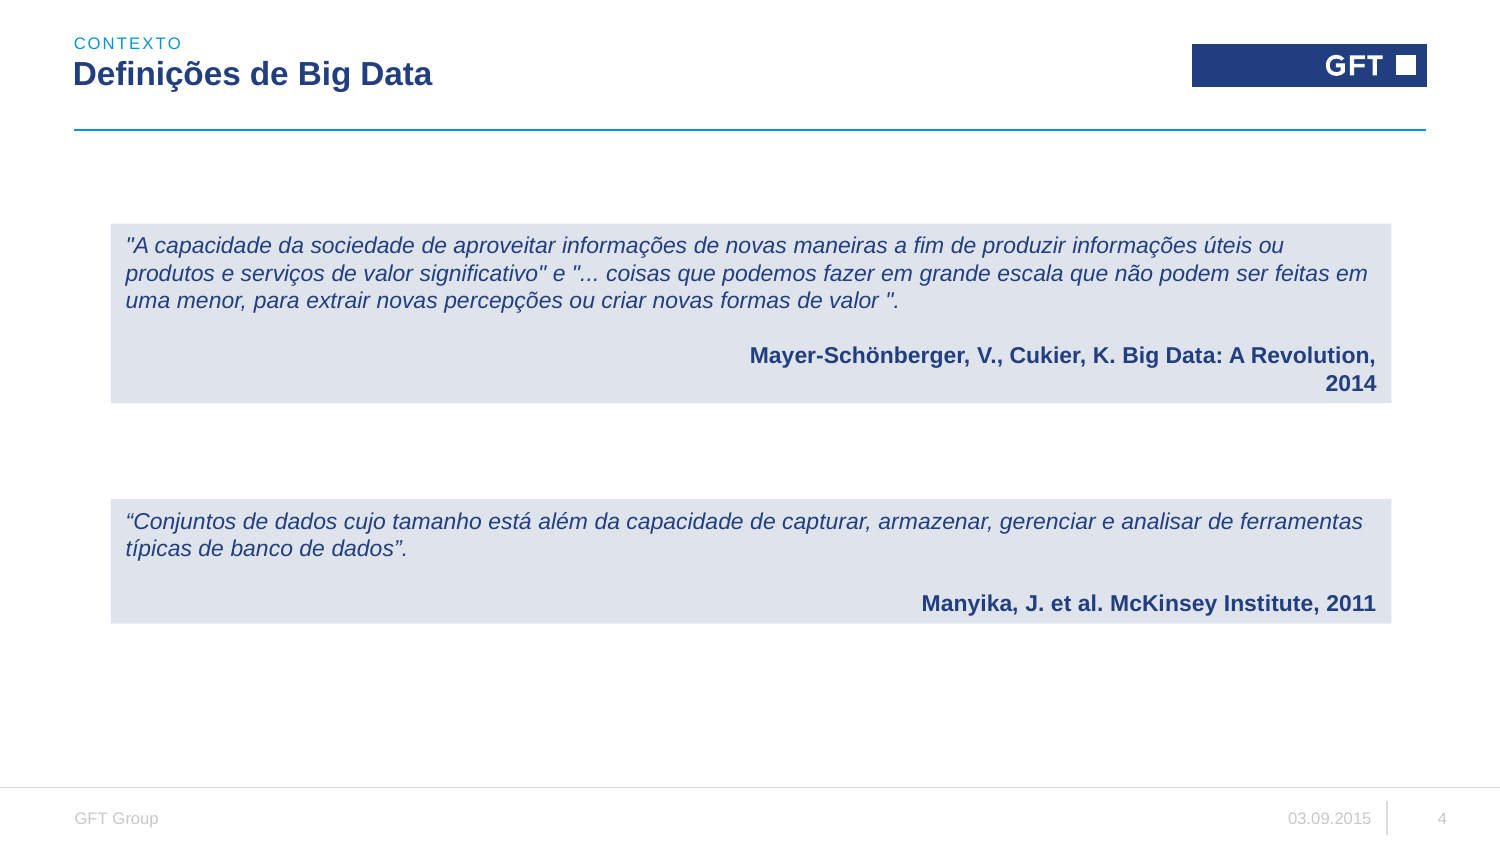

CONTEXTo
# Definições de Big Data
"A capacidade da sociedade de aproveitar informações de novas maneiras a fim de produzir informações úteis ou produtos e serviços de valor significativo" e "... coisas que podemos fazer em grande escala que não podem ser feitas em uma menor, para extrair novas percepções ou criar novas formas de valor ".

			                        Mayer-Schönberger, V., Cukier, K. Big Data: A Revolution, 2014
“Conjuntos de dados cujo tamanho está além da capacidade de capturar, armazenar, gerenciar e analisar de ferramentas típicas de banco de dados”.

				  	       Manyika, J. et al. McKinsey Institute, 2011